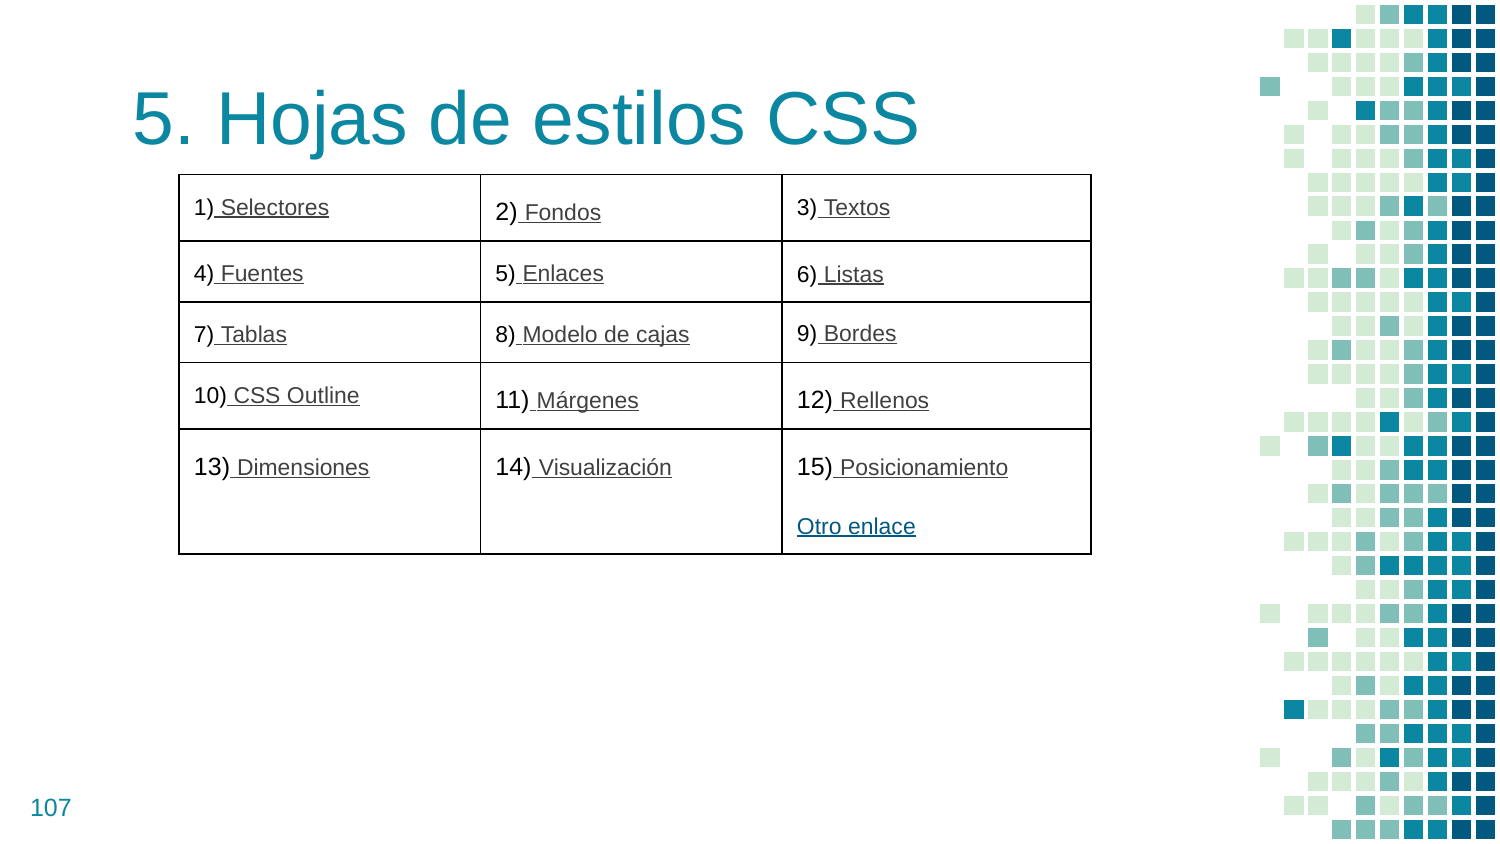

# 5. Hojas de estilos CSS

| 1) Selectores | 2) Fondos | 3) Textos |
| --- | --- | --- |
| 4) Fuentes | 5) Enlaces | 6) Listas |
| 7) Tablas | 8) Modelo de cajas | 9) Bordes |
| 10) CSS Outline | 11) Márgenes | 12) Rellenos |
| 13) Dimensiones | 14) Visualización | 15) Posicionamiento Otro enlace |
107